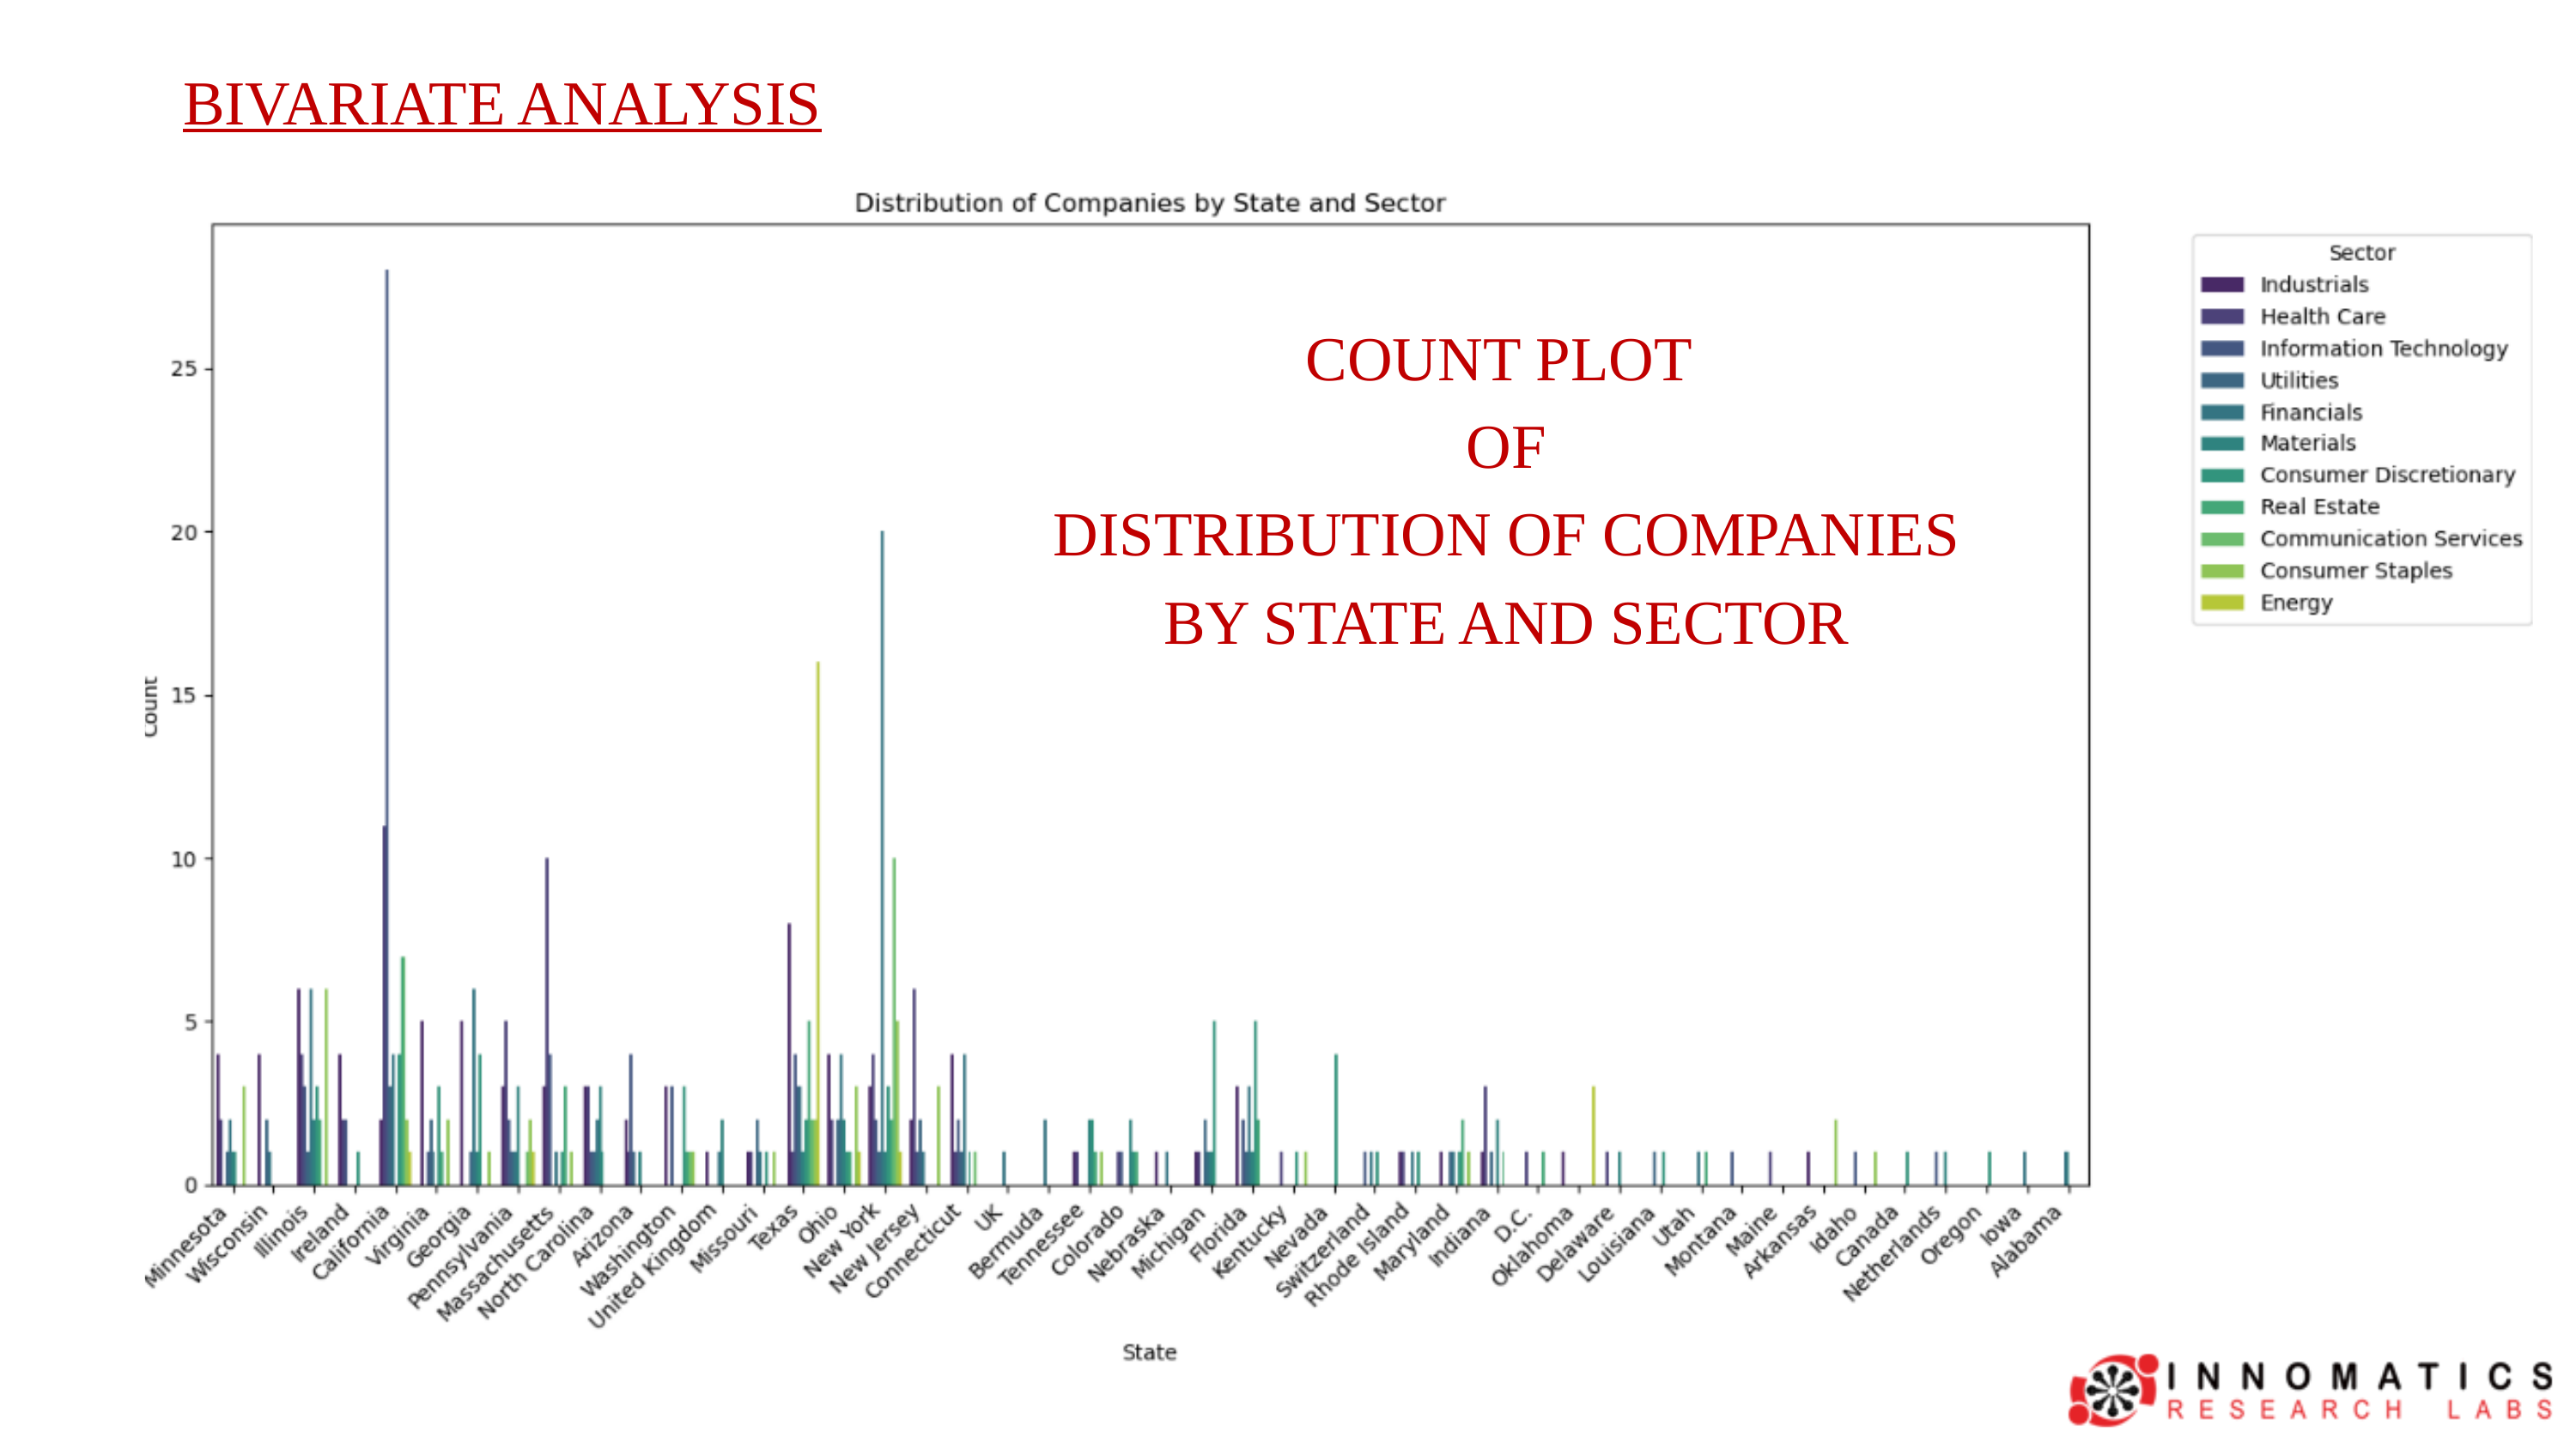

BIVARIATE ANALYSIS

COUNT PLOT
OF
DISTRIBUTION OF COMPANIES BY STATE AND SECTOR